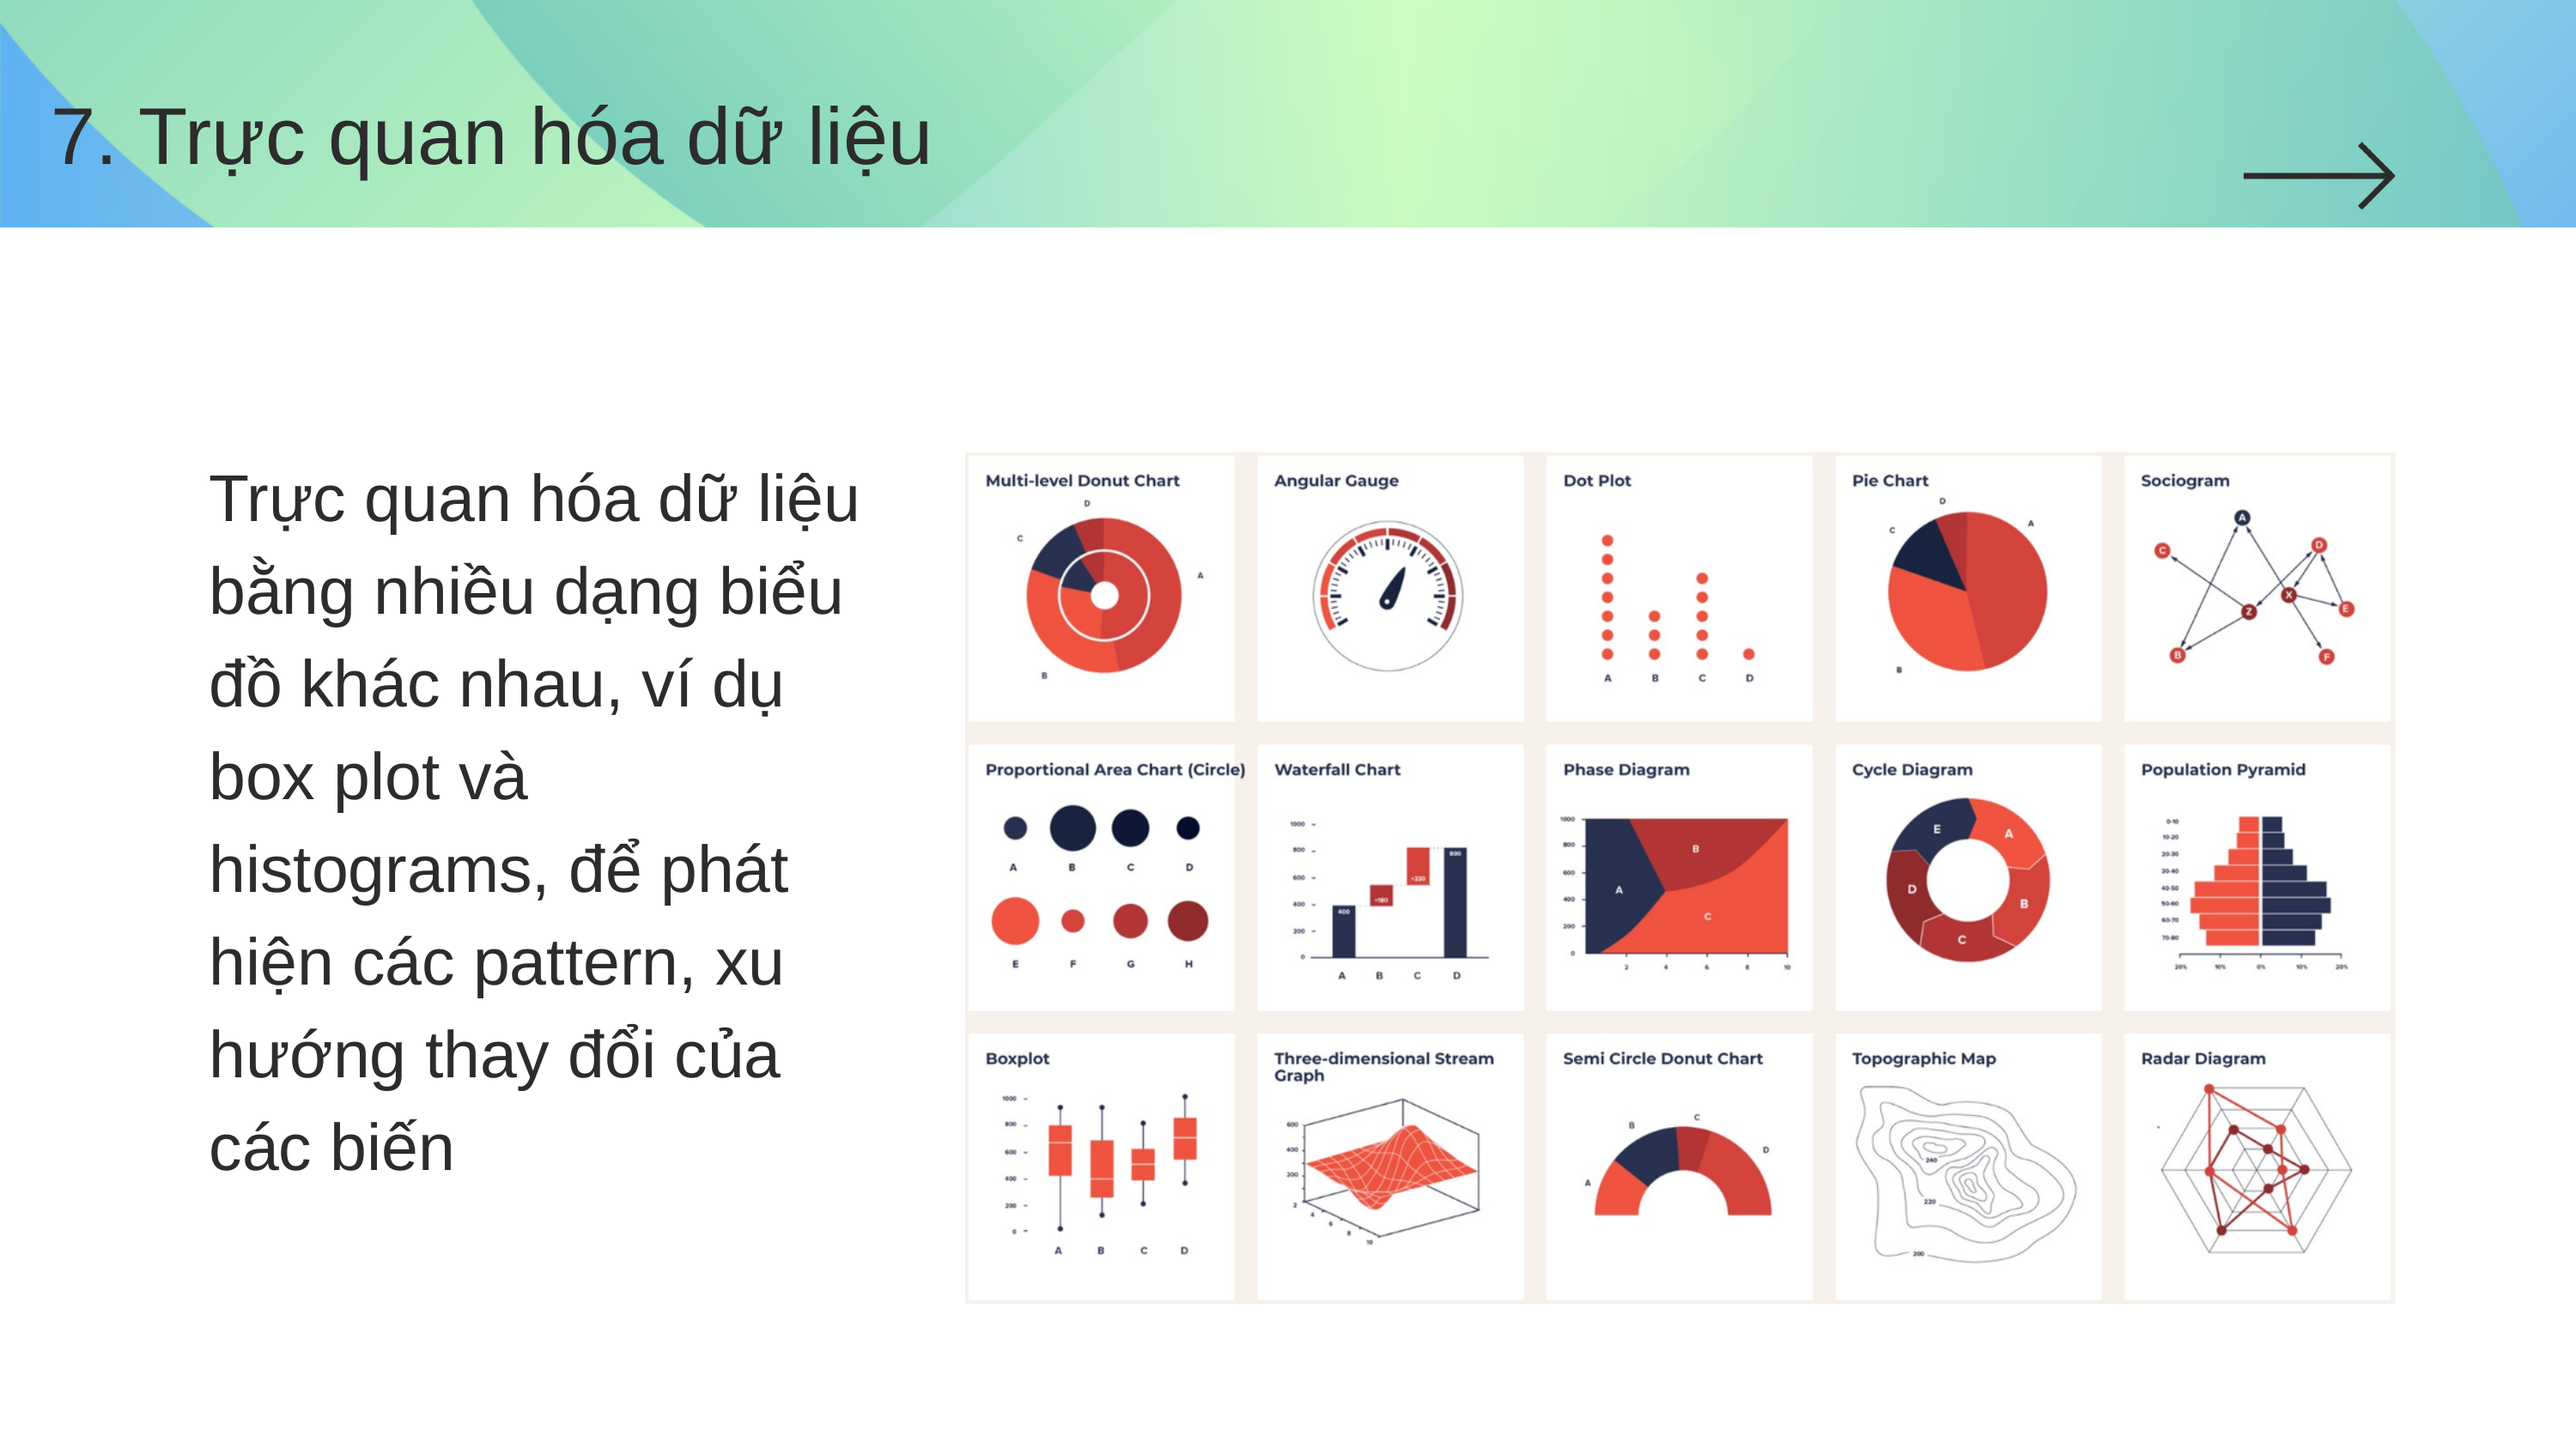

7. Trực quan hóa dữ liệu

Trực quan hóa dữ liệu bằng nhiều dạng biểu đồ khác nhau, ví dụ box plot và histograms, để phát hiện các pattern, xu hướng thay đổi của các biến